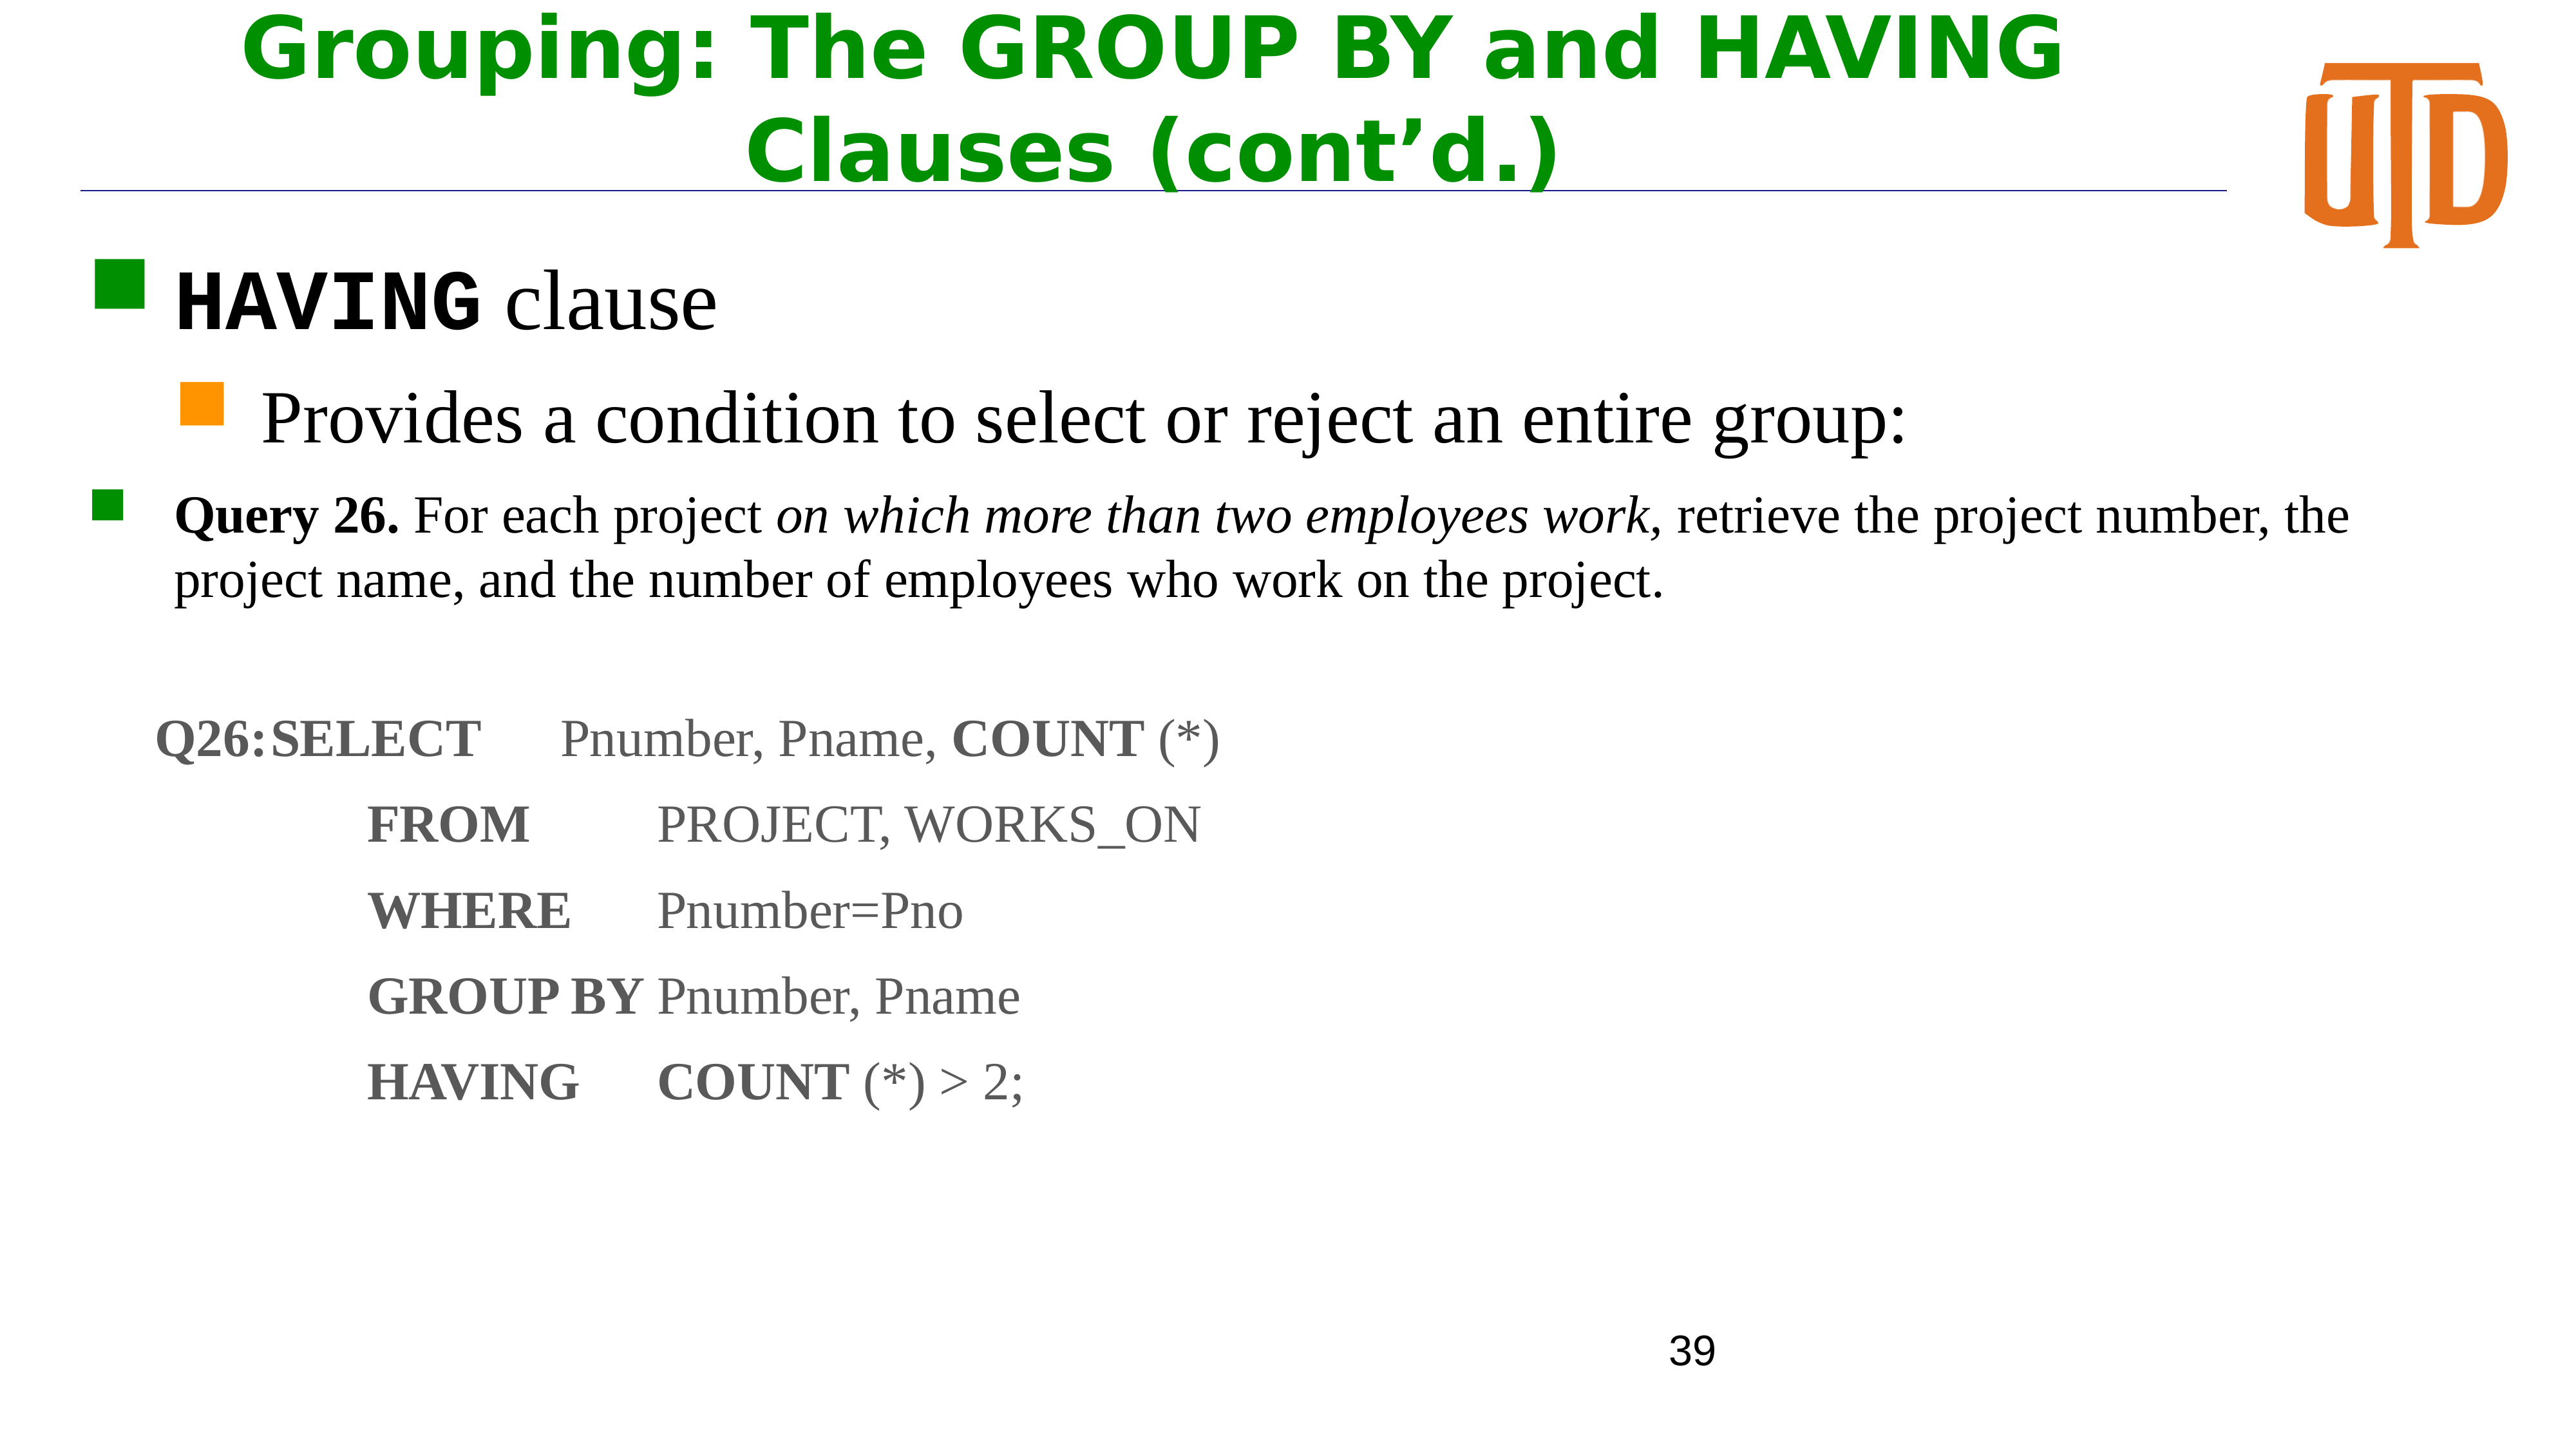

# Grouping: The GROUP BY and HAVING Clauses (cont’d.)
HAVING clause
Provides a condition to select or reject an entire group:
Query 26. For each project on which more than two employees work, retrieve the project number, the project name, and the number of employees who work on the project.

     Q26:	SELECT	Pnumber, Pname, COUNT (*)
			FROM		PROJECT, WORKS_ON
			WHERE	Pnumber=Pno
			GROUP BY	Pnumber, Pname
			HAVING	COUNT (*) > 2;

39
Slide 7- 31